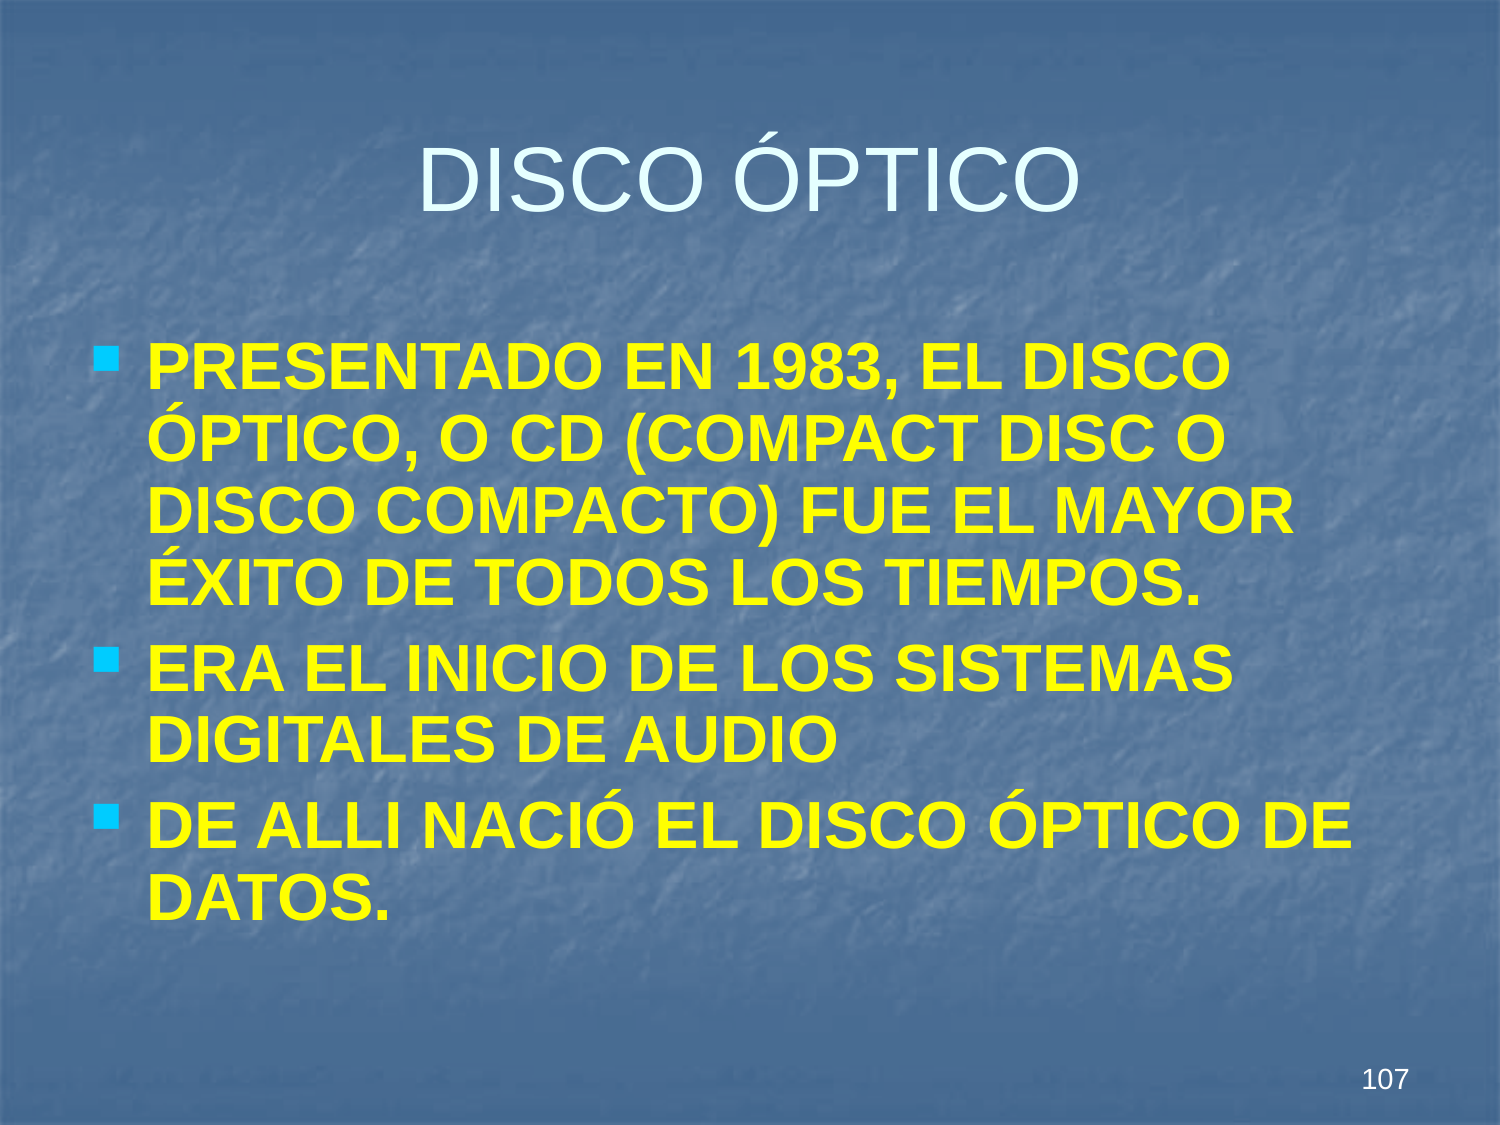

# DISCO ÓPTICO
PRESENTADO EN 1983, EL DISCO ÓPTICO, O CD (COMPACT DISC O DISCO COMPACTO) FUE EL MAYOR ÉXITO DE TODOS LOS TIEMPOS.
ERA EL INICIO DE LOS SISTEMAS DIGITALES DE AUDIO
DE ALLI NACIÓ EL DISCO ÓPTICO DE DATOS.
107